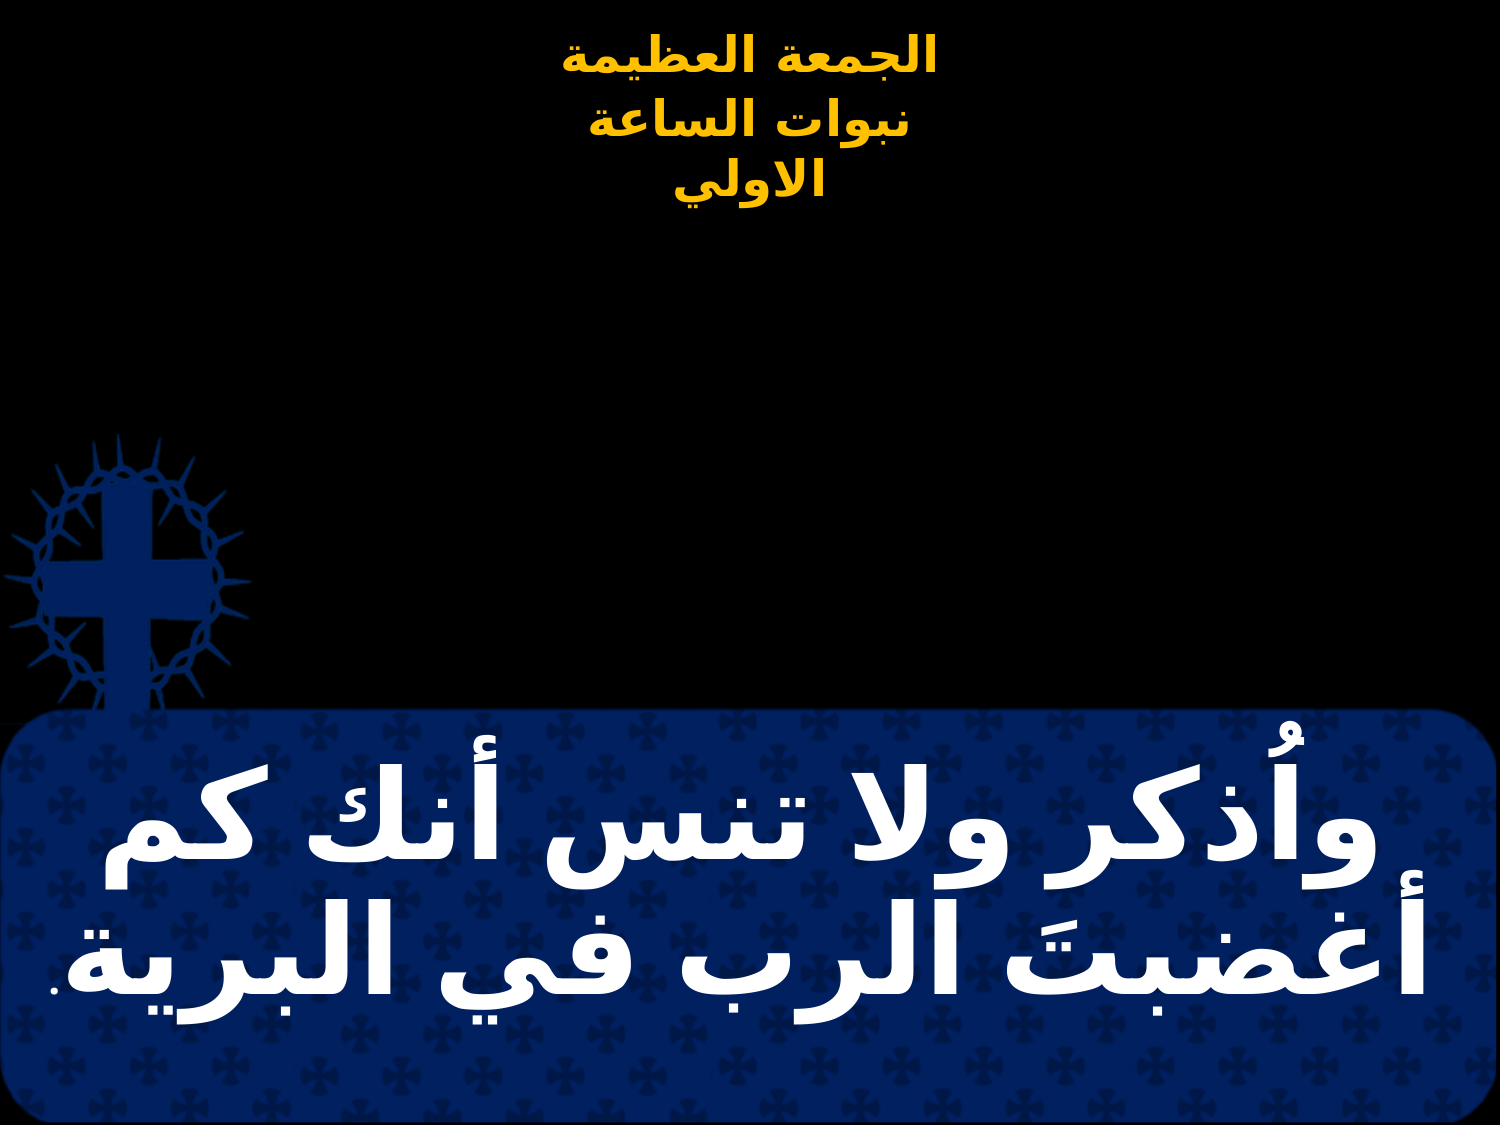

# واُذكر ولا تنس أنك كم أغضبتَ الرب في البرية.